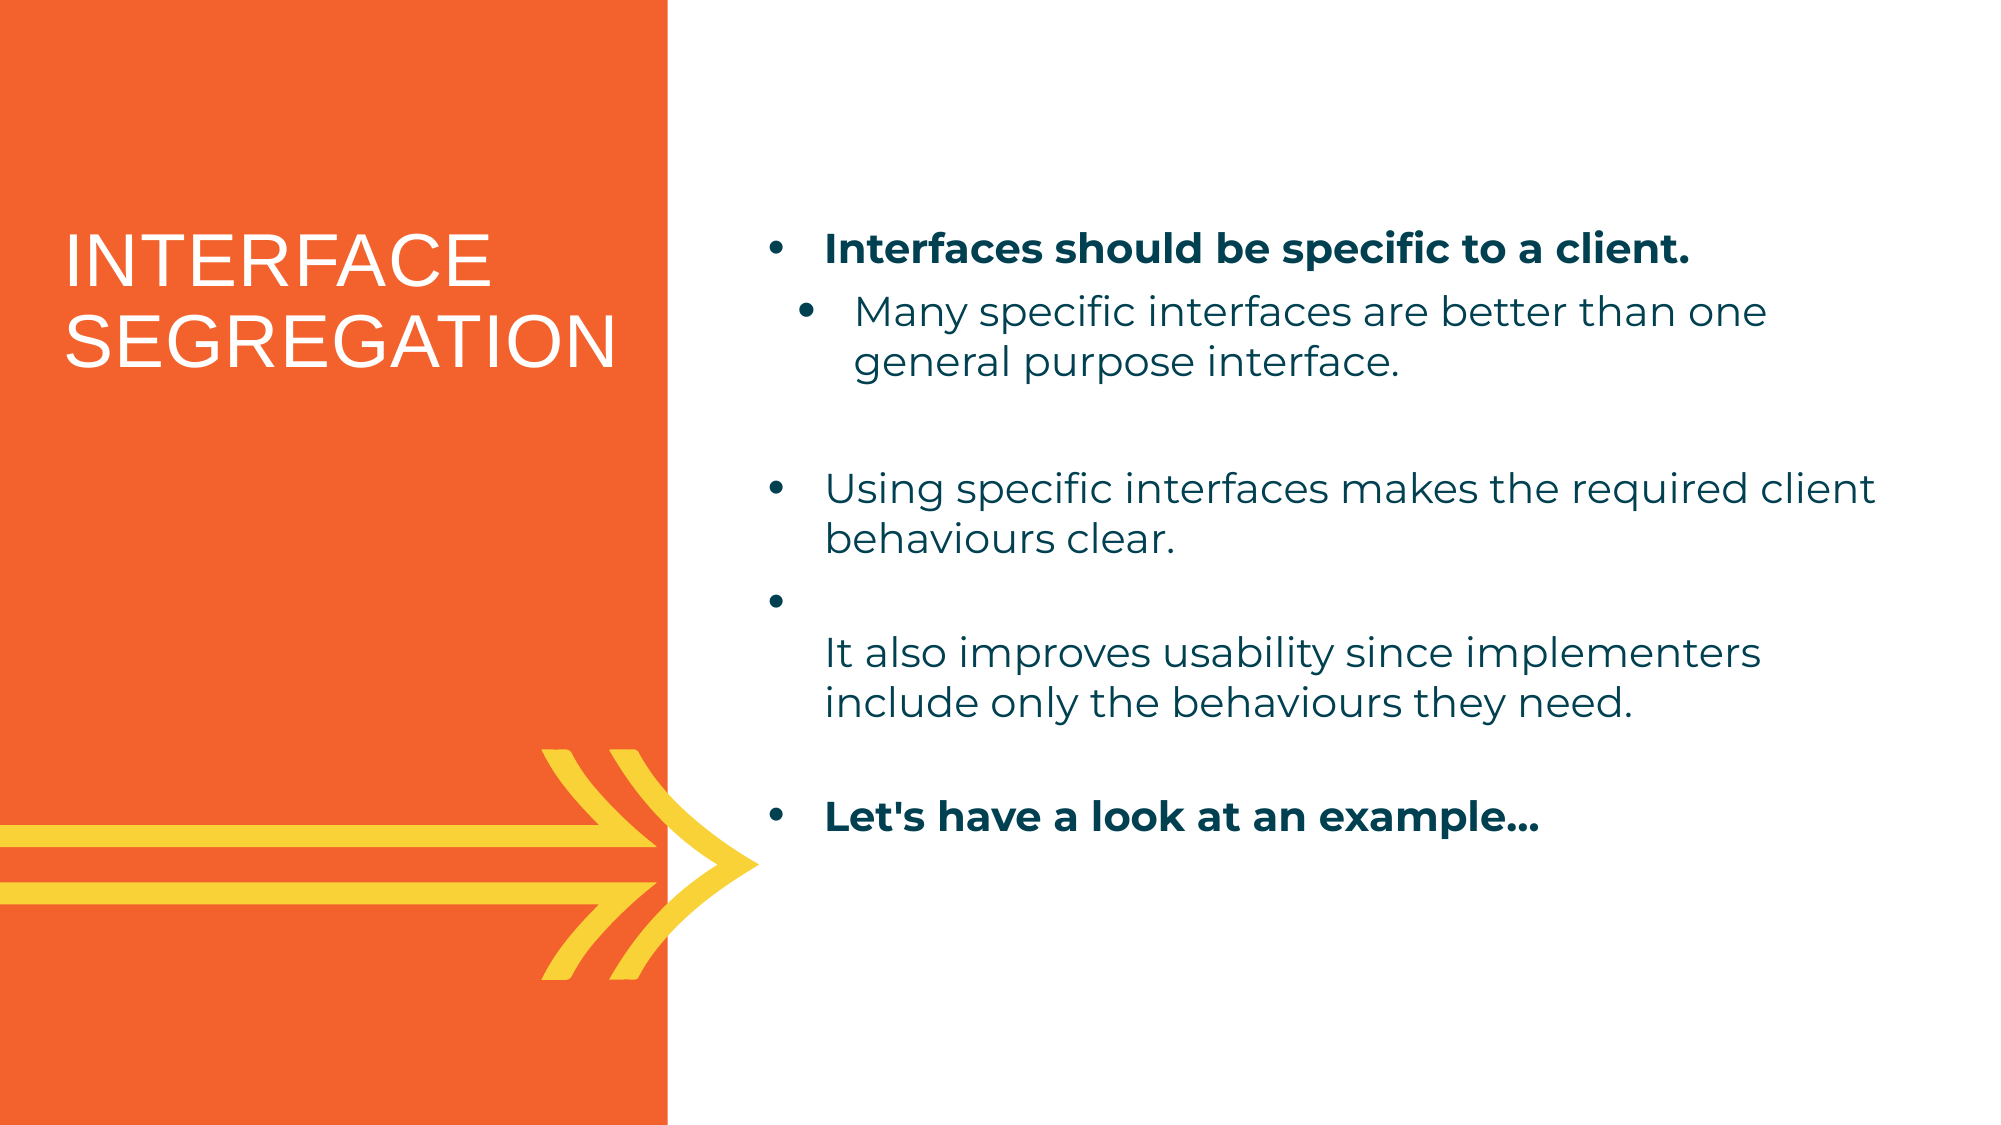

Interface Segregation
Interfaces should be specific to a client.
Many specific interfaces are better than one general purpose interface.

Using specific interfaces makes the required client behaviours clear.
It also improves usability since implementers include only the behaviours they need.
Let's have a look at an example…